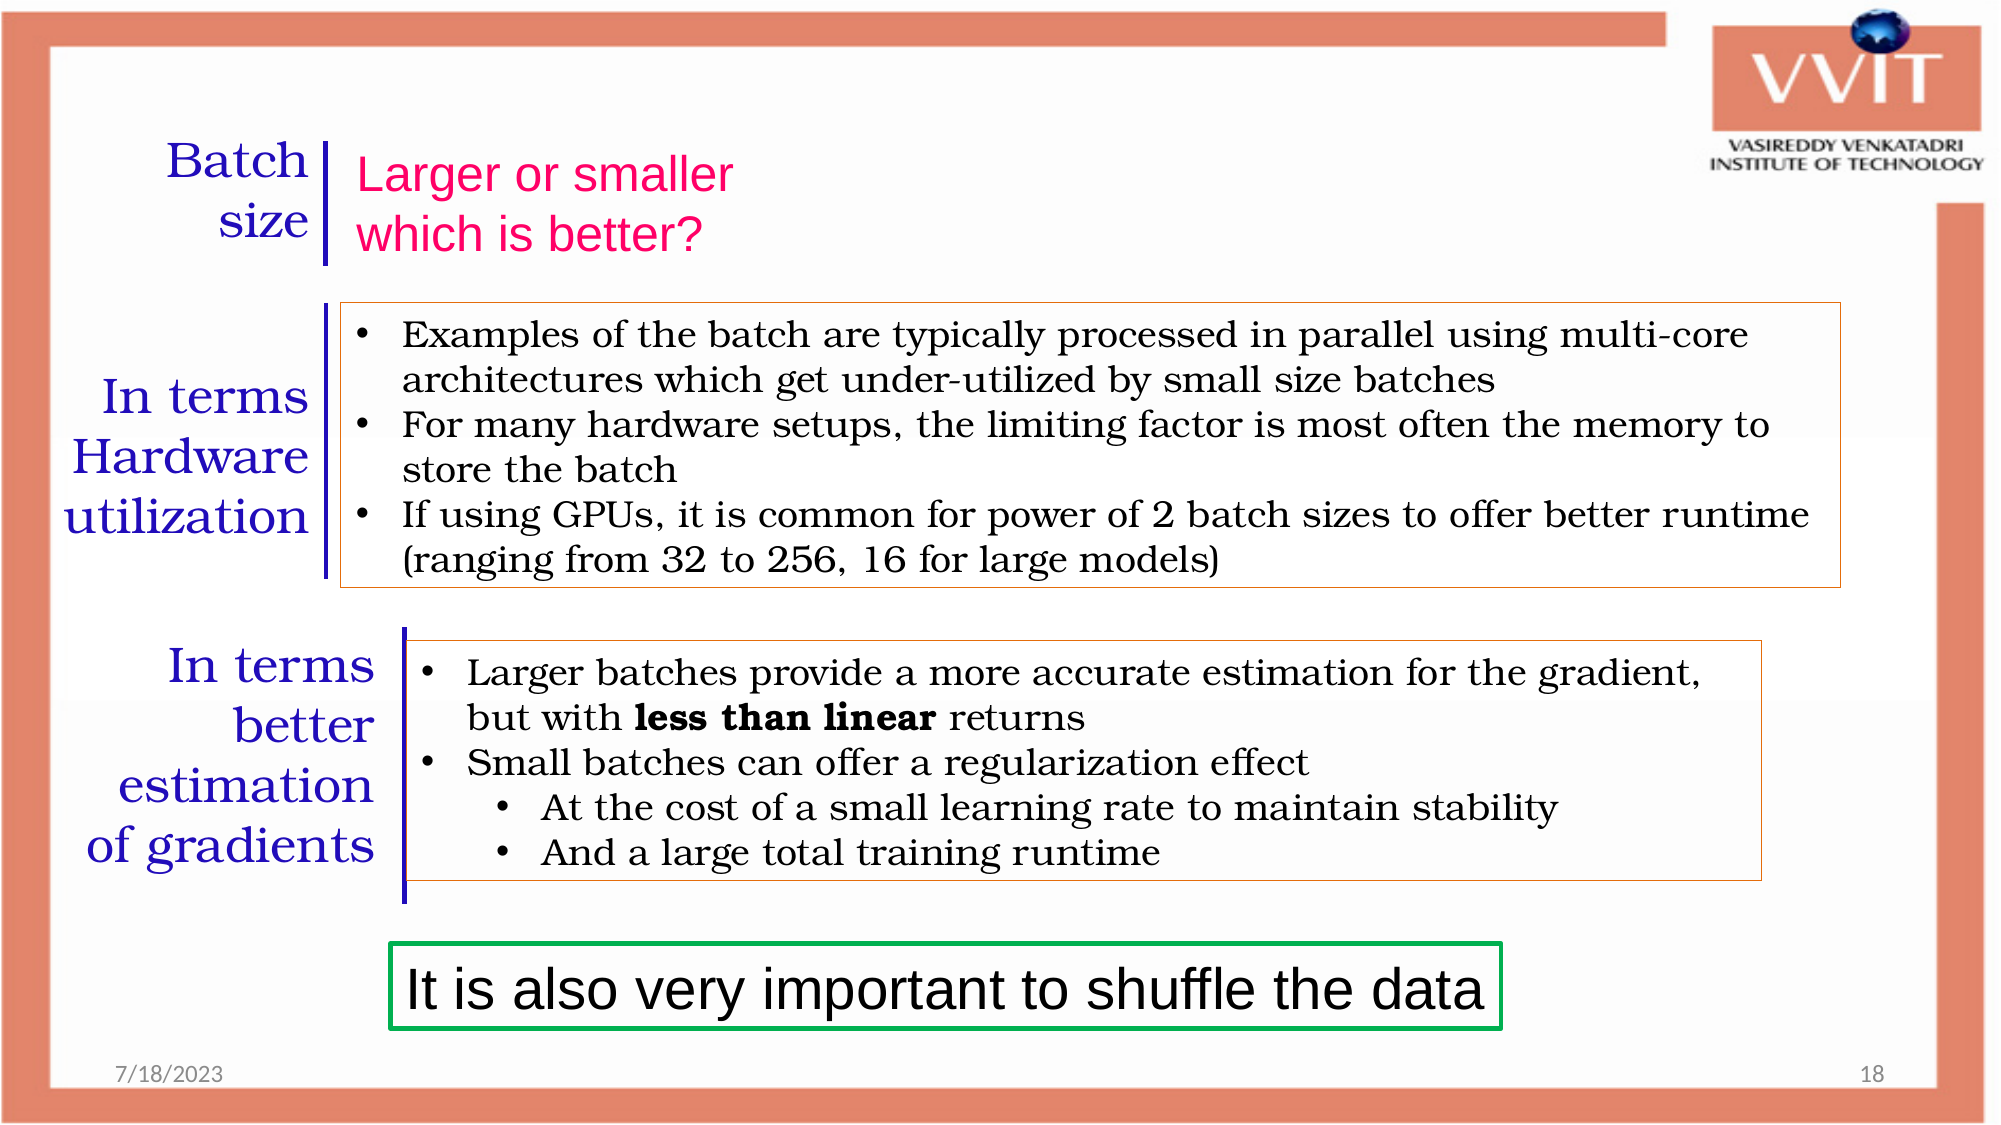

Batch size
Larger or smaller which is better?
Examples of the batch are typically processed in parallel using multi-core architectures which get under-utilized by small size batches
For many hardware setups, the limiting factor is most often the memory to store the batch
If using GPUs, it is common for power of 2 batch sizes to offer better runtime (ranging from 32 to 256, 16 for large models)
In terms Hardware utilization
In terms better estimation of gradients
Larger batches provide a more accurate estimation for the gradient, but with less than linear returns
Small batches can offer a regularization effect
At the cost of a small learning rate to maintain stability
And a large total training runtime
It is also very important to shuffle the data
7/18/2023
18